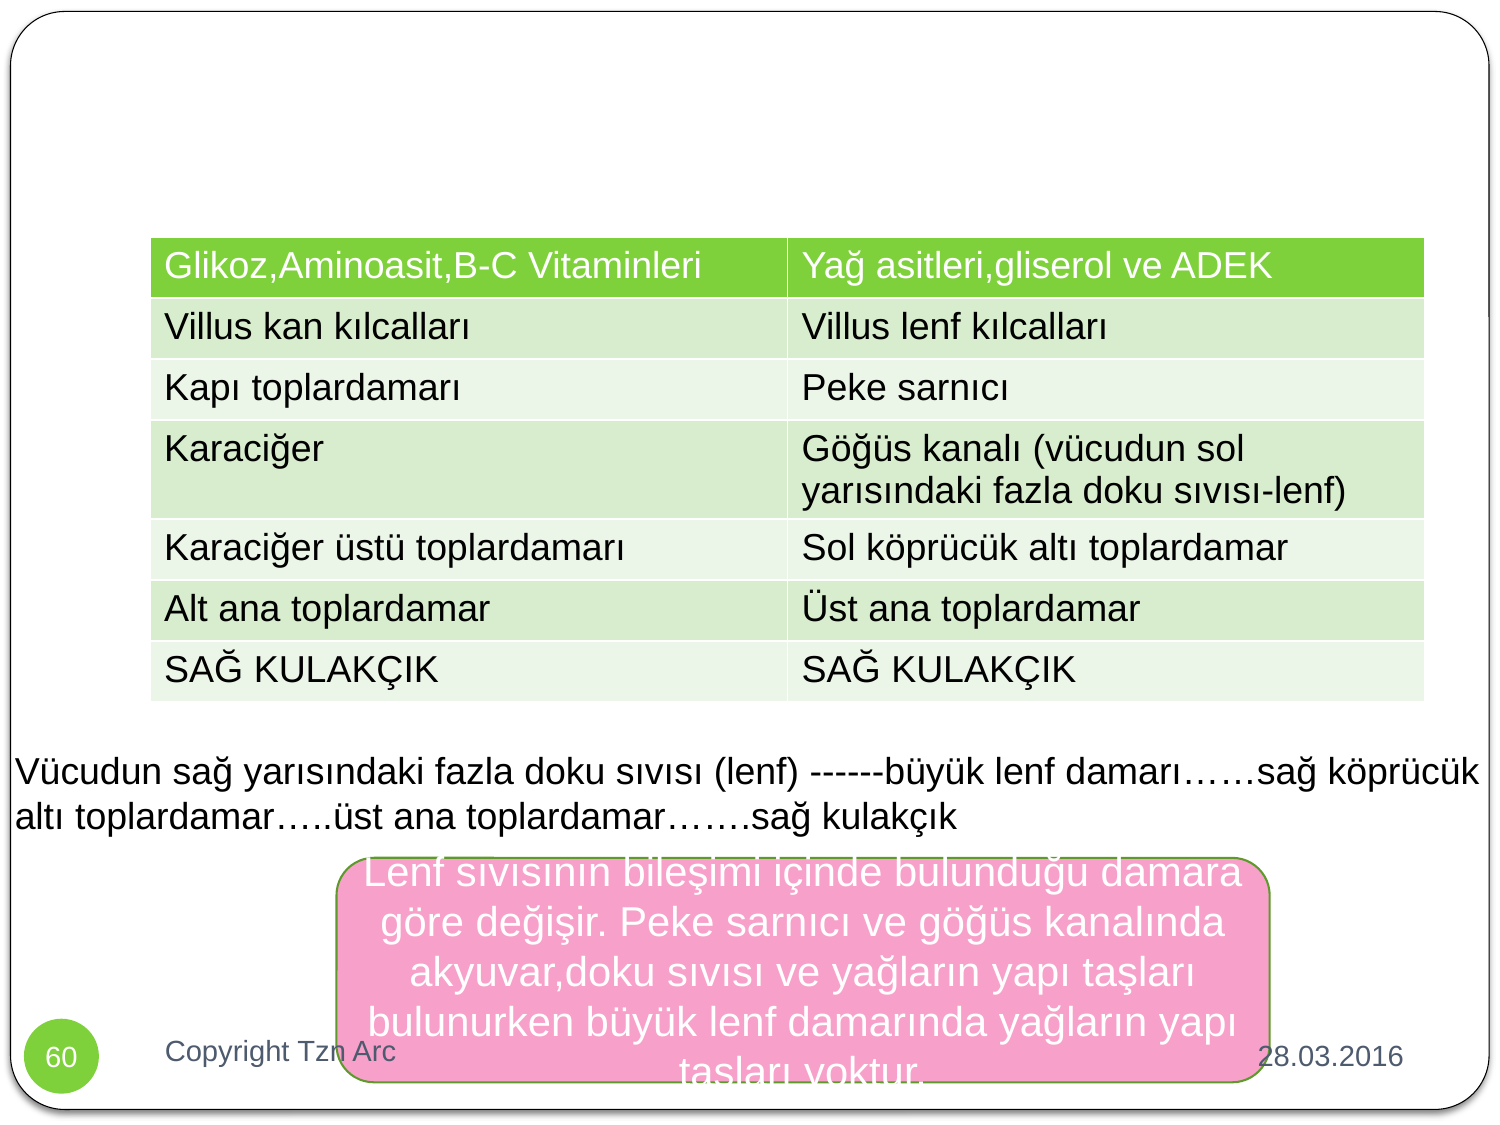

#
| Glikoz,Aminoasit,B-C Vitaminleri | Yağ asitleri,gliserol ve ADEK |
| --- | --- |
| Villus kan kılcalları | Villus lenf kılcalları |
| Kapı toplardamarı | Peke sarnıcı |
| Karaciğer | Göğüs kanalı (vücudun sol yarısındaki fazla doku sıvısı-lenf) |
| Karaciğer üstü toplardamarı | Sol köprücük altı toplardamar |
| Alt ana toplardamar | Üst ana toplardamar |
| SAĞ KULAKÇIK | SAĞ KULAKÇIK |
Vücudun sağ yarısındaki fazla doku sıvısı (lenf) ------büyük lenf damarı……sağ köprücük altı toplardamar…..üst ana toplardamar…….sağ kulakçık

Lenf sıvısının bileşimi içinde bulunduğu damara göre değişir. Peke sarnıcı ve göğüs kanalında akyuvar,doku sıvısı ve yağların yapı taşları bulunurken büyük lenf damarında yağların yapı taşları yoktur.
Copyright Tzn Arc
28.03.2016
60